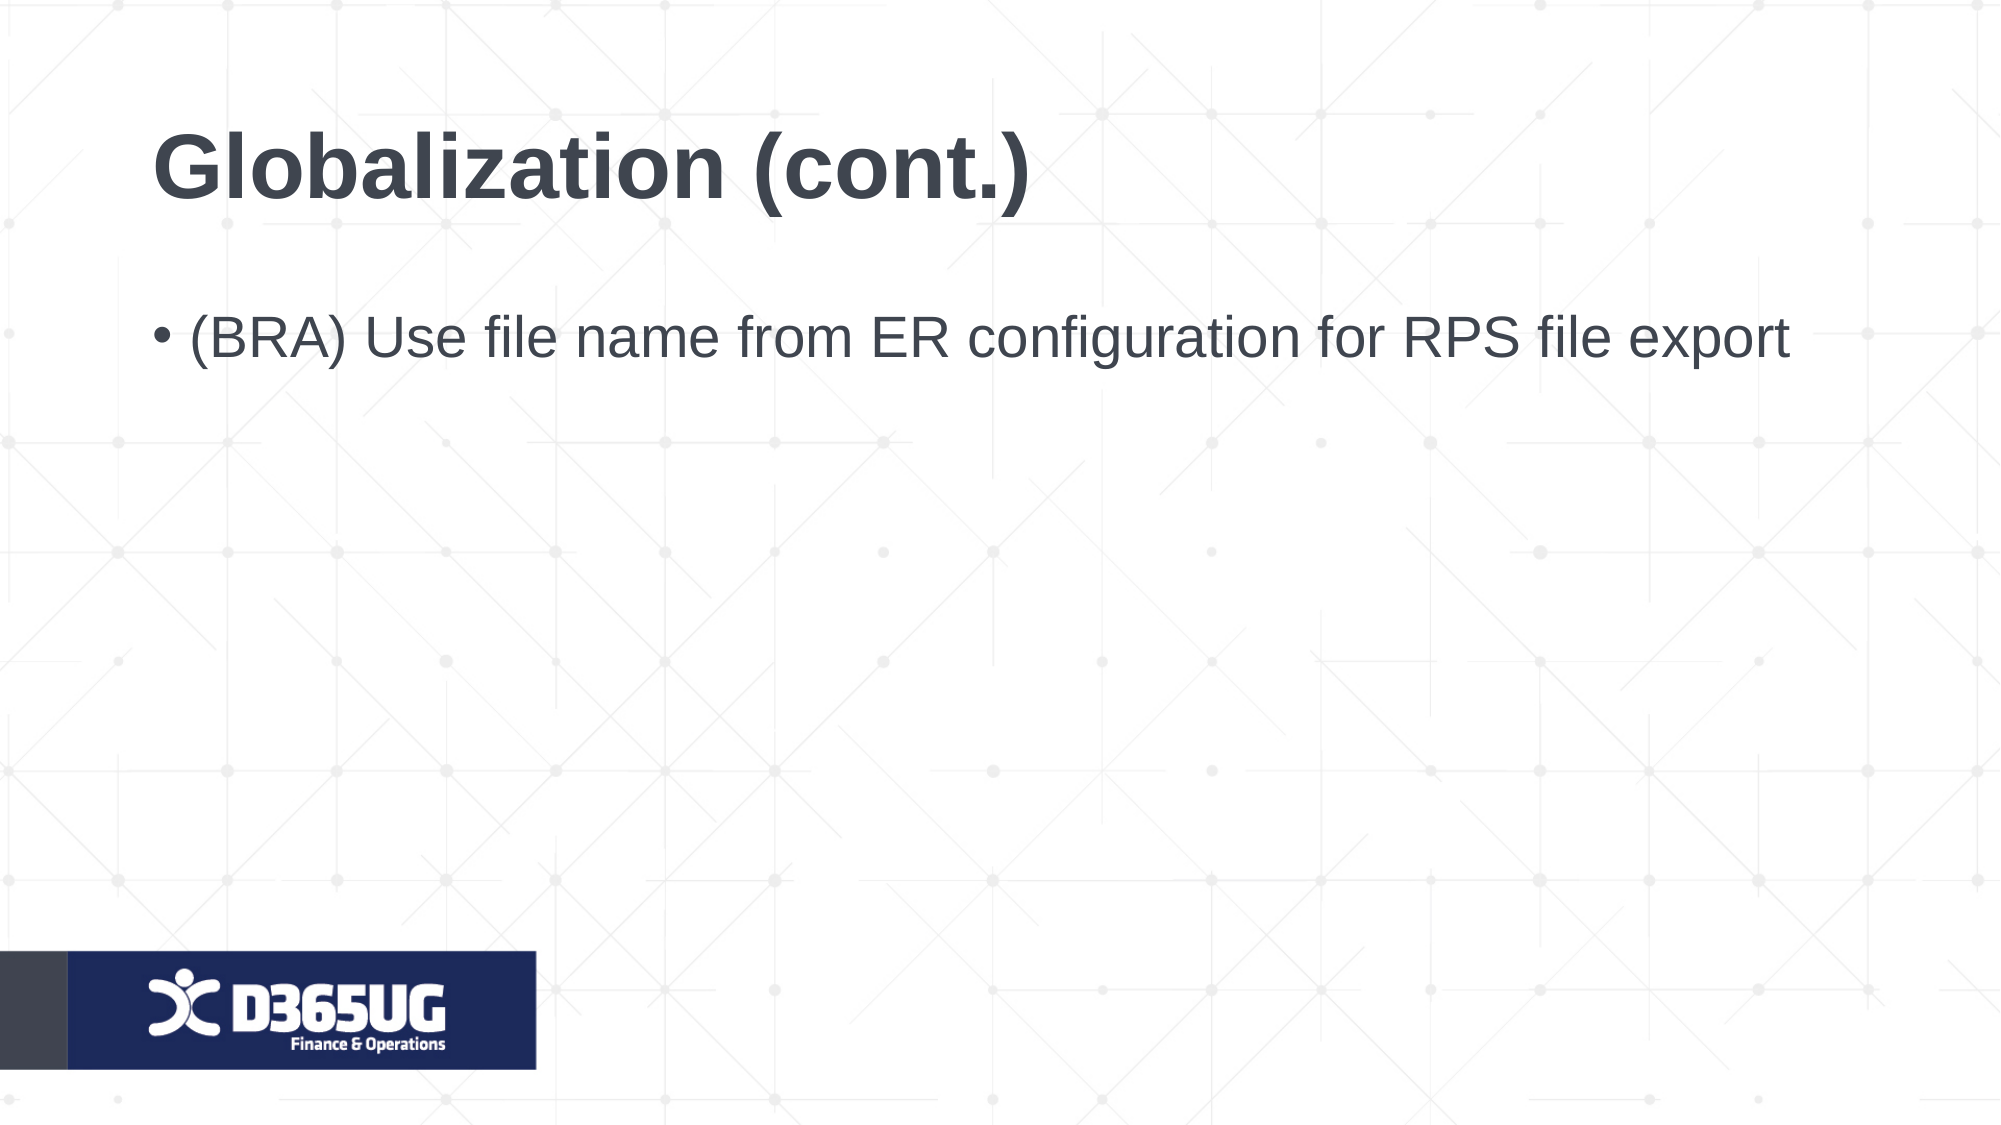

# Globalization (cont.)
(BRA) Use file name from ER configuration for RPS file export